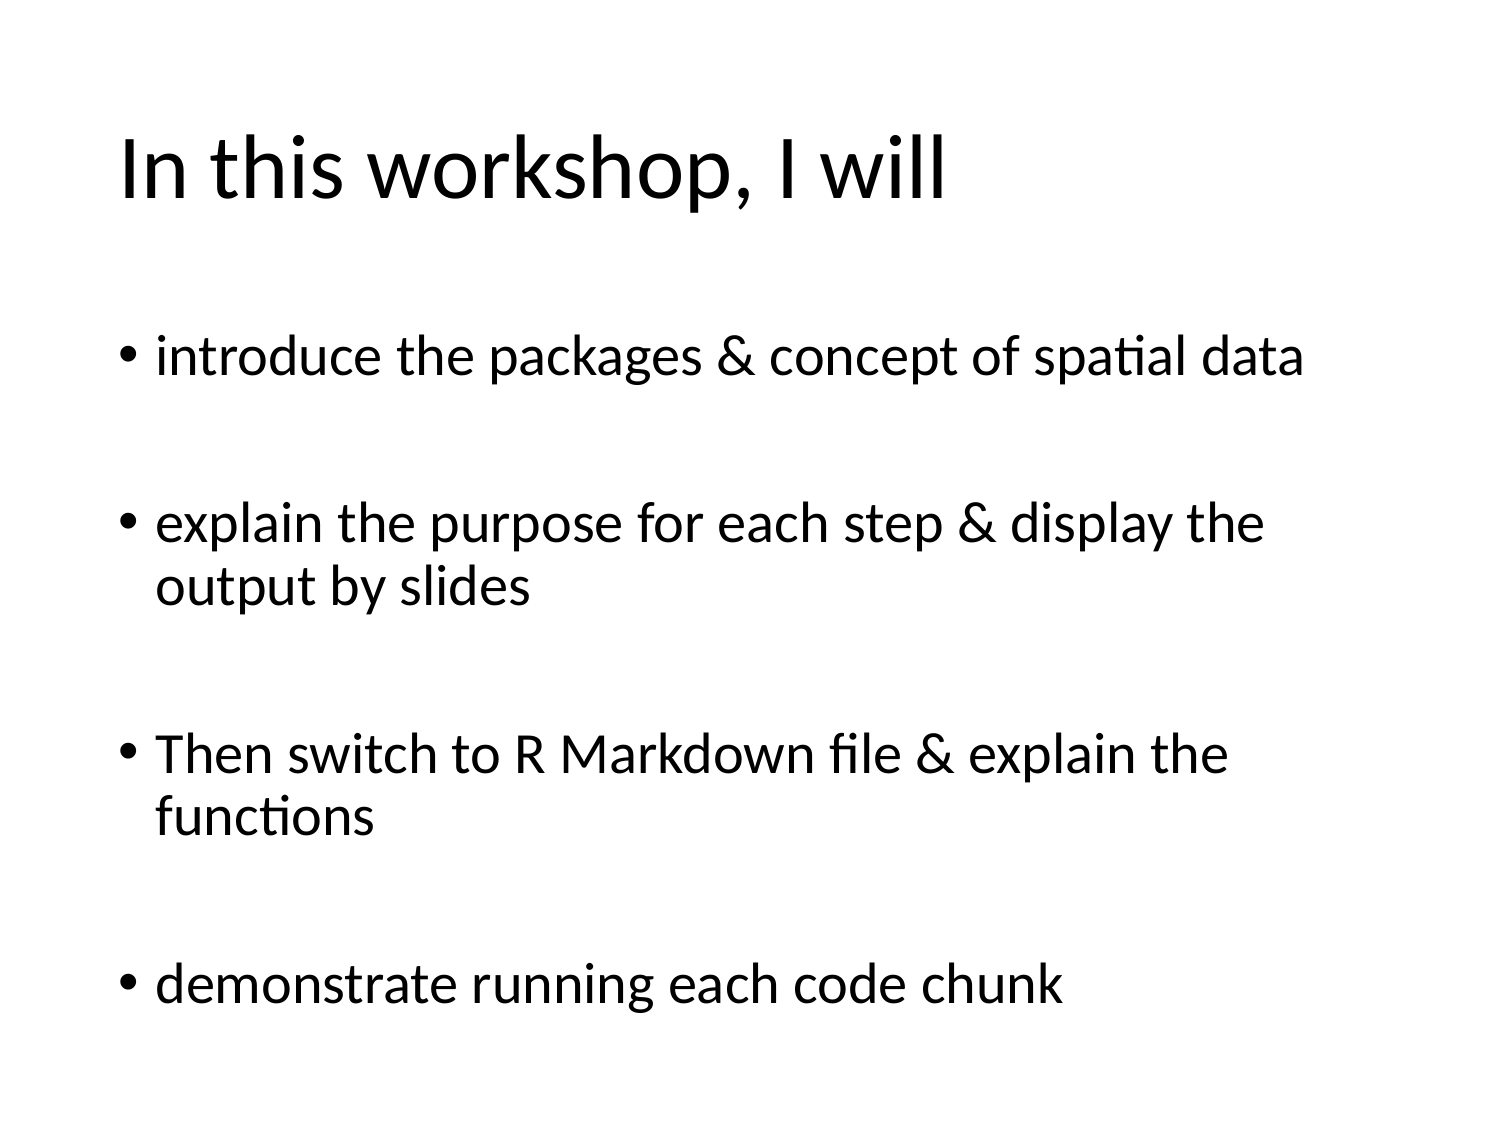

# In this workshop, I will
introduce the packages & concept of spatial data

explain the purpose for each step & display the output by slides

Then switch to R Markdown file & explain the functions

demonstrate running each code chunk